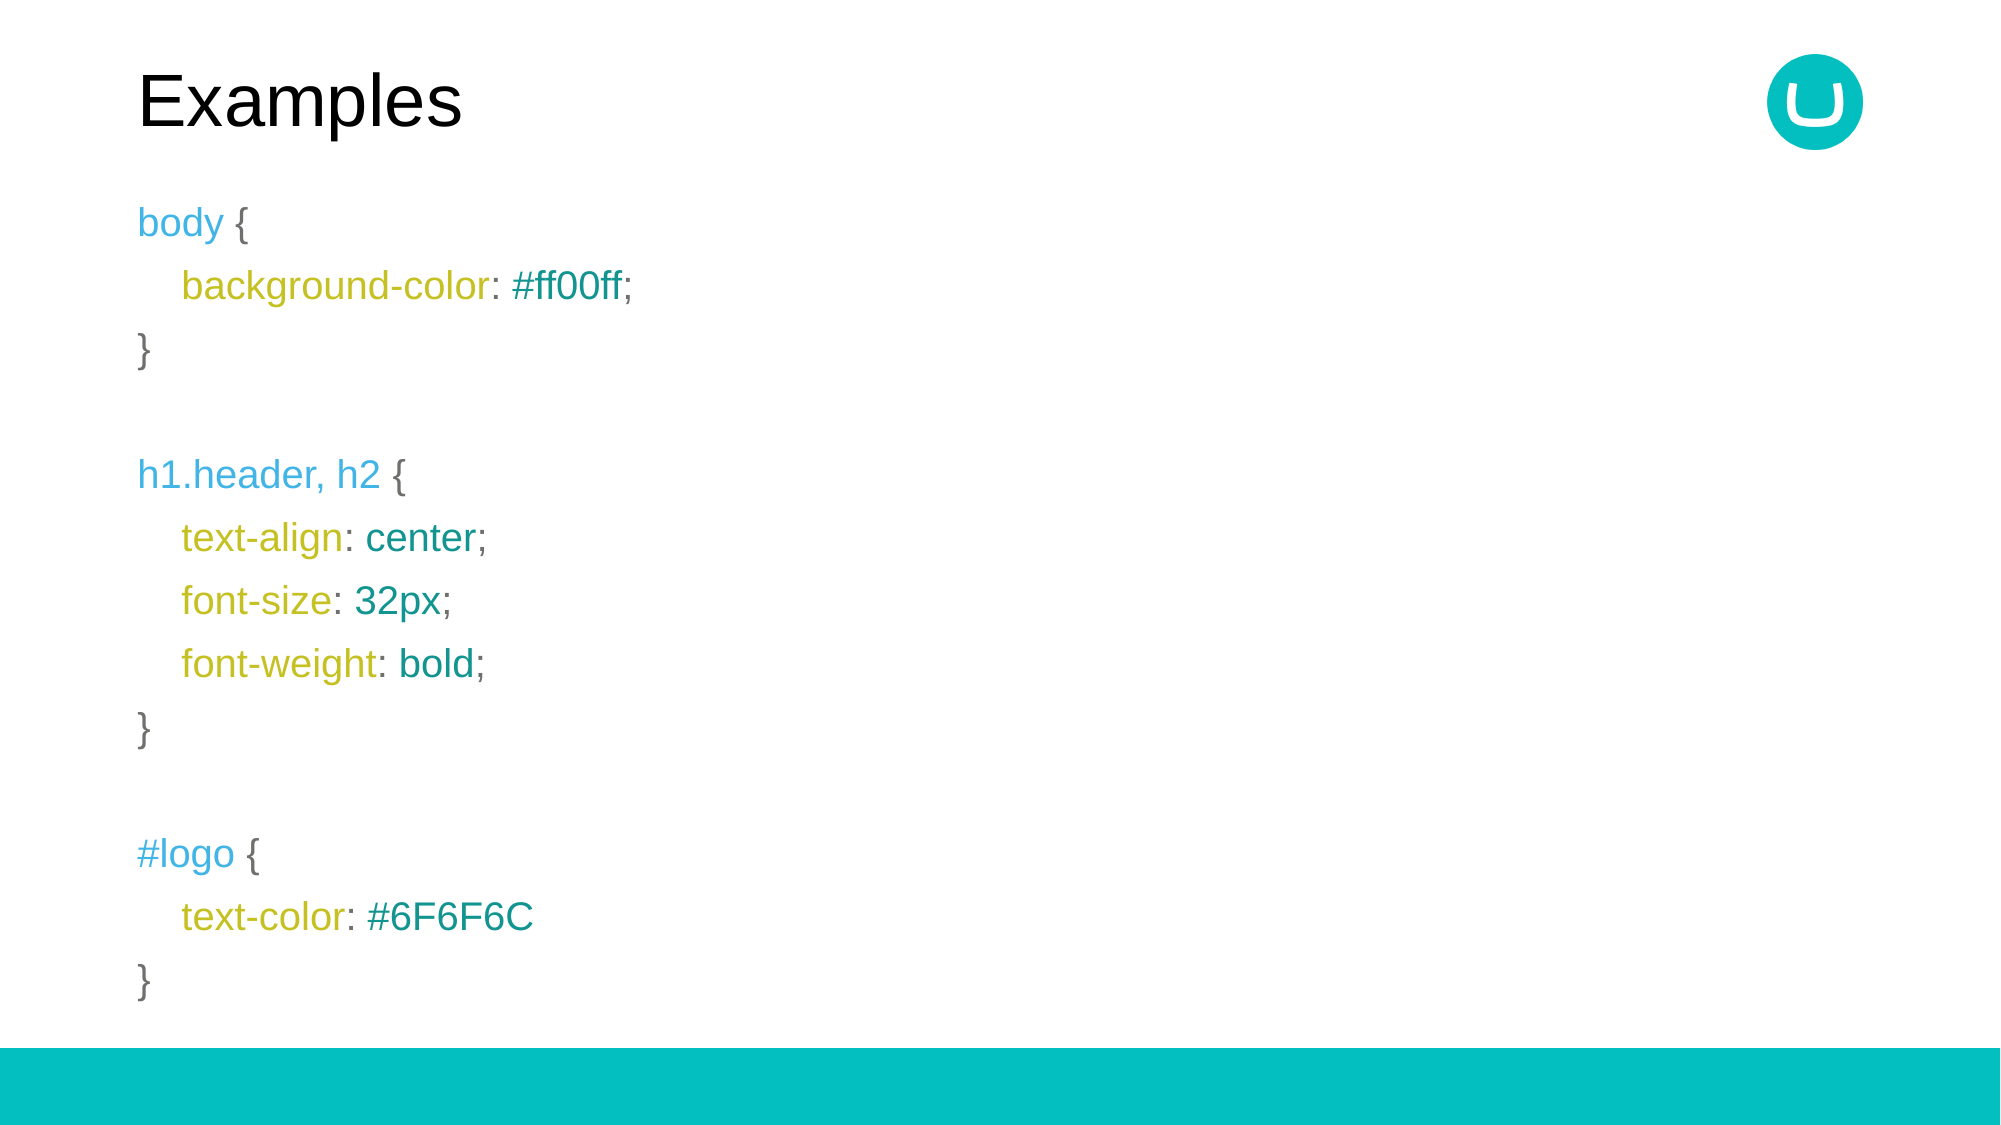

# Examples
body {
    background-color: #ff00ff;
}

h1.header, h2 {
    text-align: center;
    font-size: 32px;
    font-weight: bold;
}

#logo {
    text-color: #6F6F6C
}